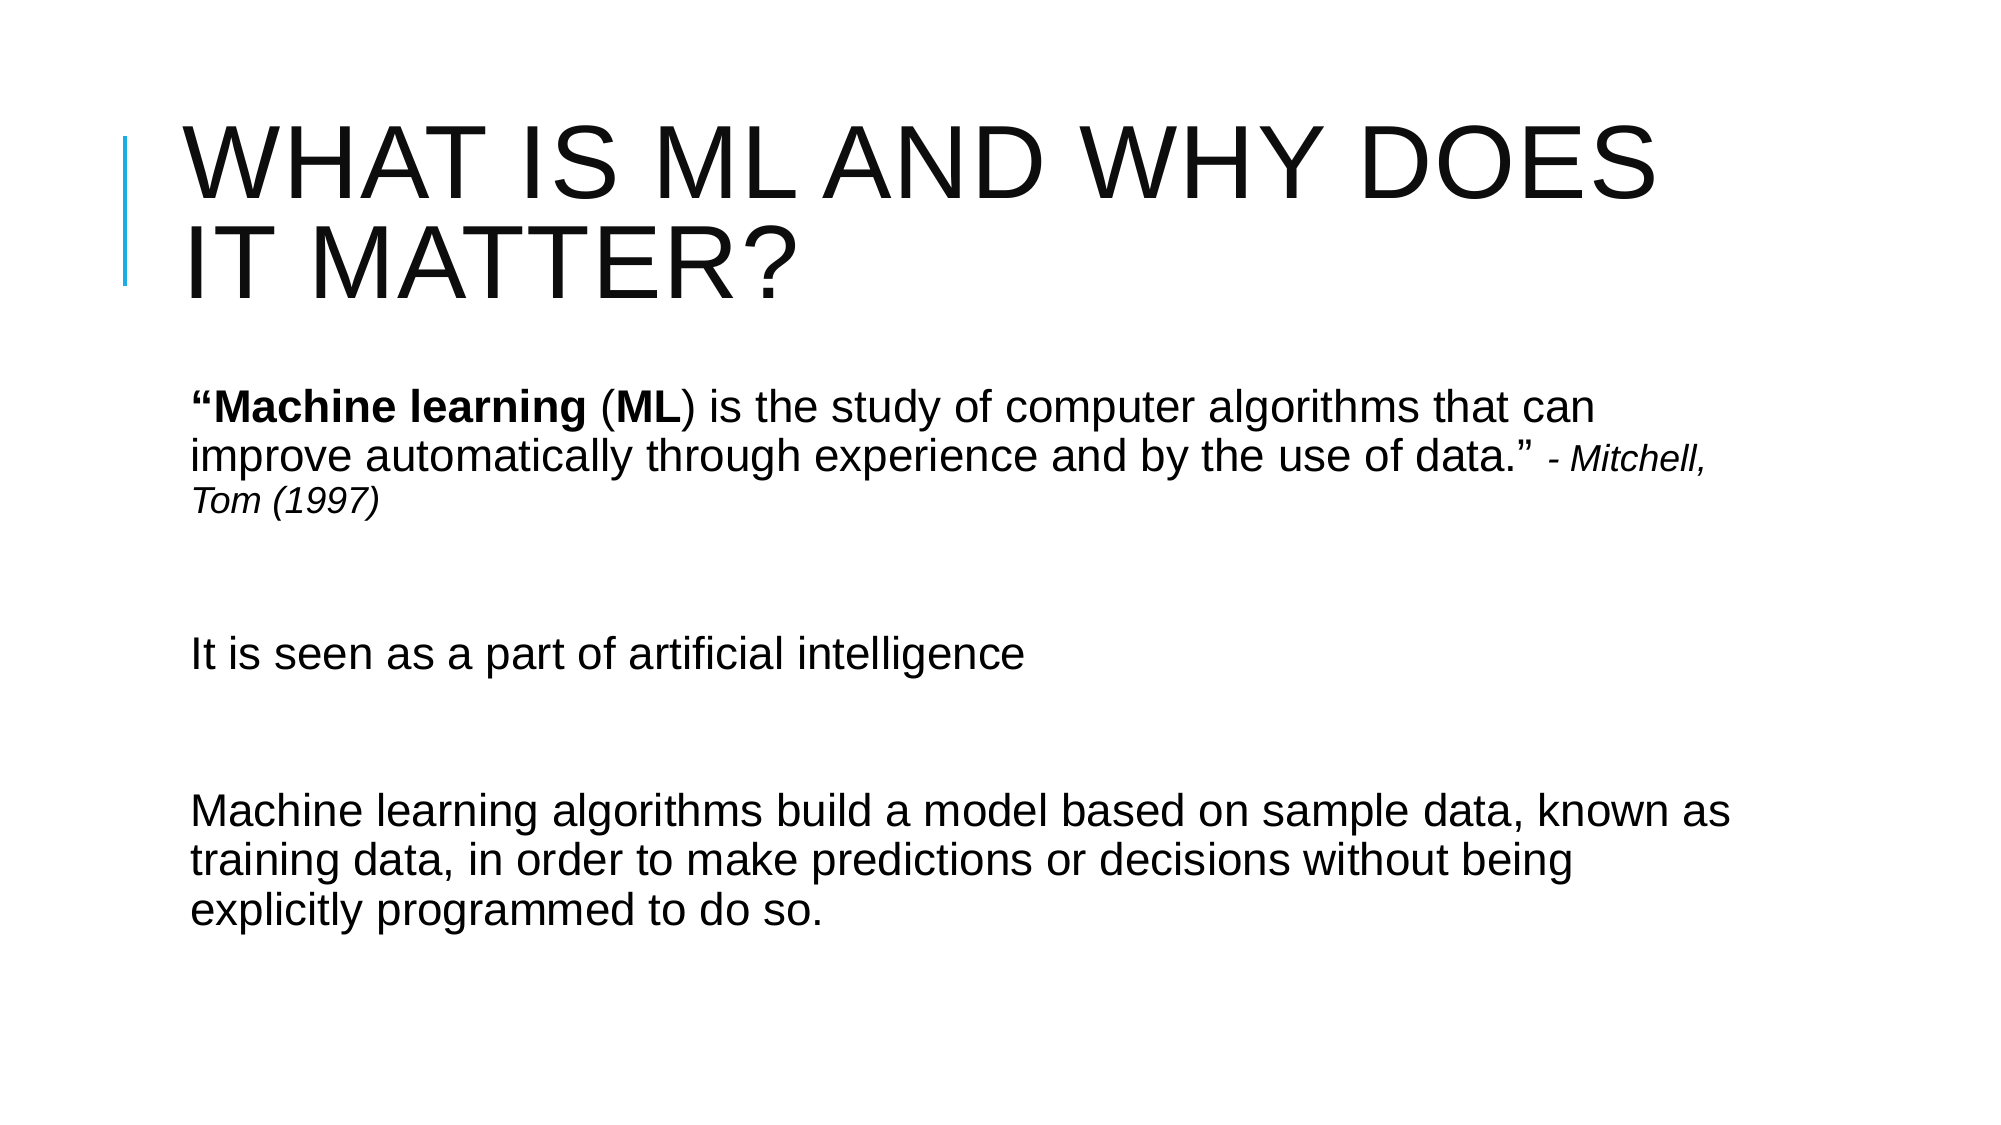

# What is ML and why does it matter?
“Machine learning (ML) is the study of computer algorithms that can improve automatically through experience and by the use of data.” - Mitchell, Tom (1997)

It is seen as a part of artificial intelligence

Machine learning algorithms build a model based on sample data, known as training data, in order to make predictions or decisions without being explicitly programmed to do so.